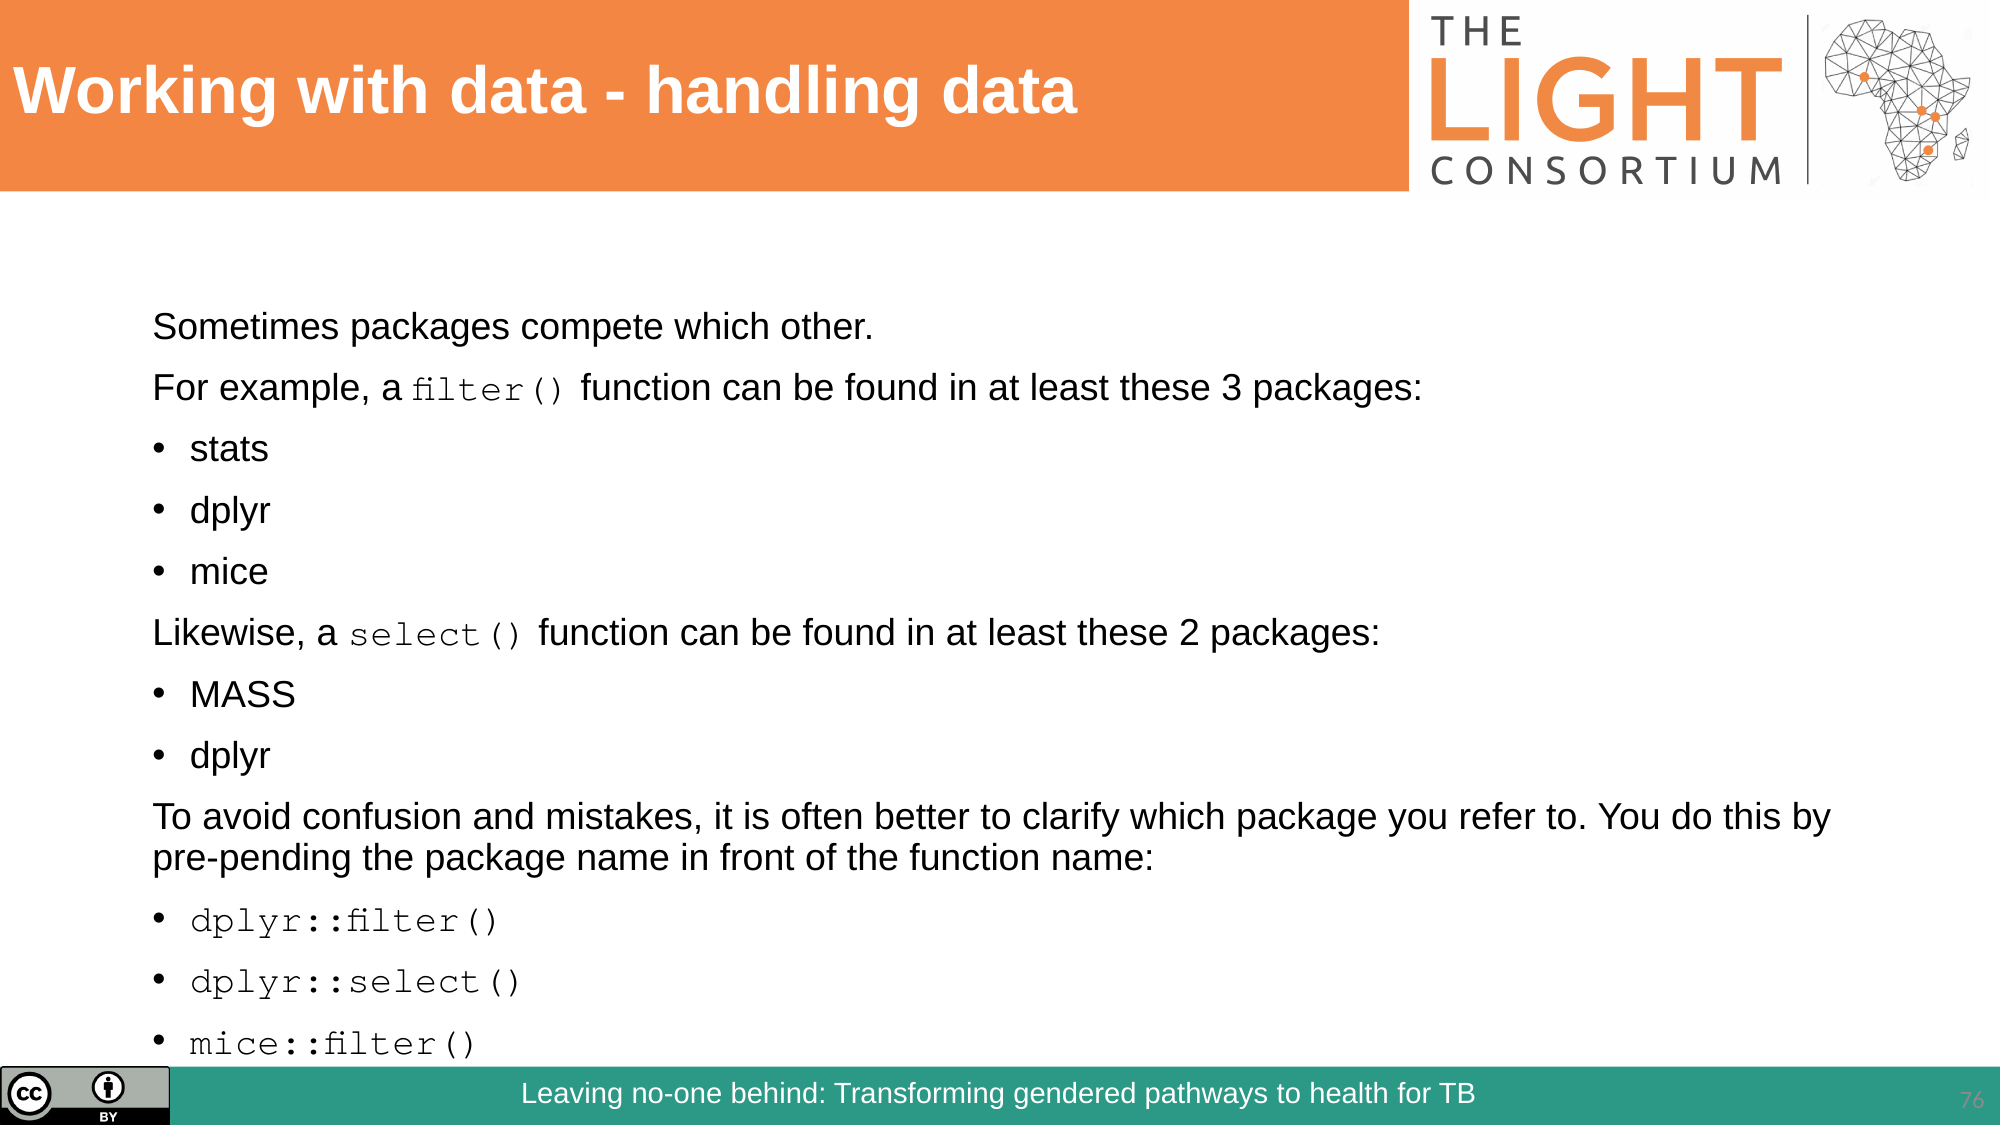

# Working with data - handling data
Sometimes packages compete which other.
For example, a filter() function can be found in at least these 3 packages:
stats
dplyr
mice
Likewise, a select() function can be found in at least these 2 packages:
MASS
dplyr
To avoid confusion and mistakes, it is often better to clarify which package you refer to. You do this by pre-pending the package name in front of the function name:
dplyr::filter()
dplyr::select()
mice::filter()
76